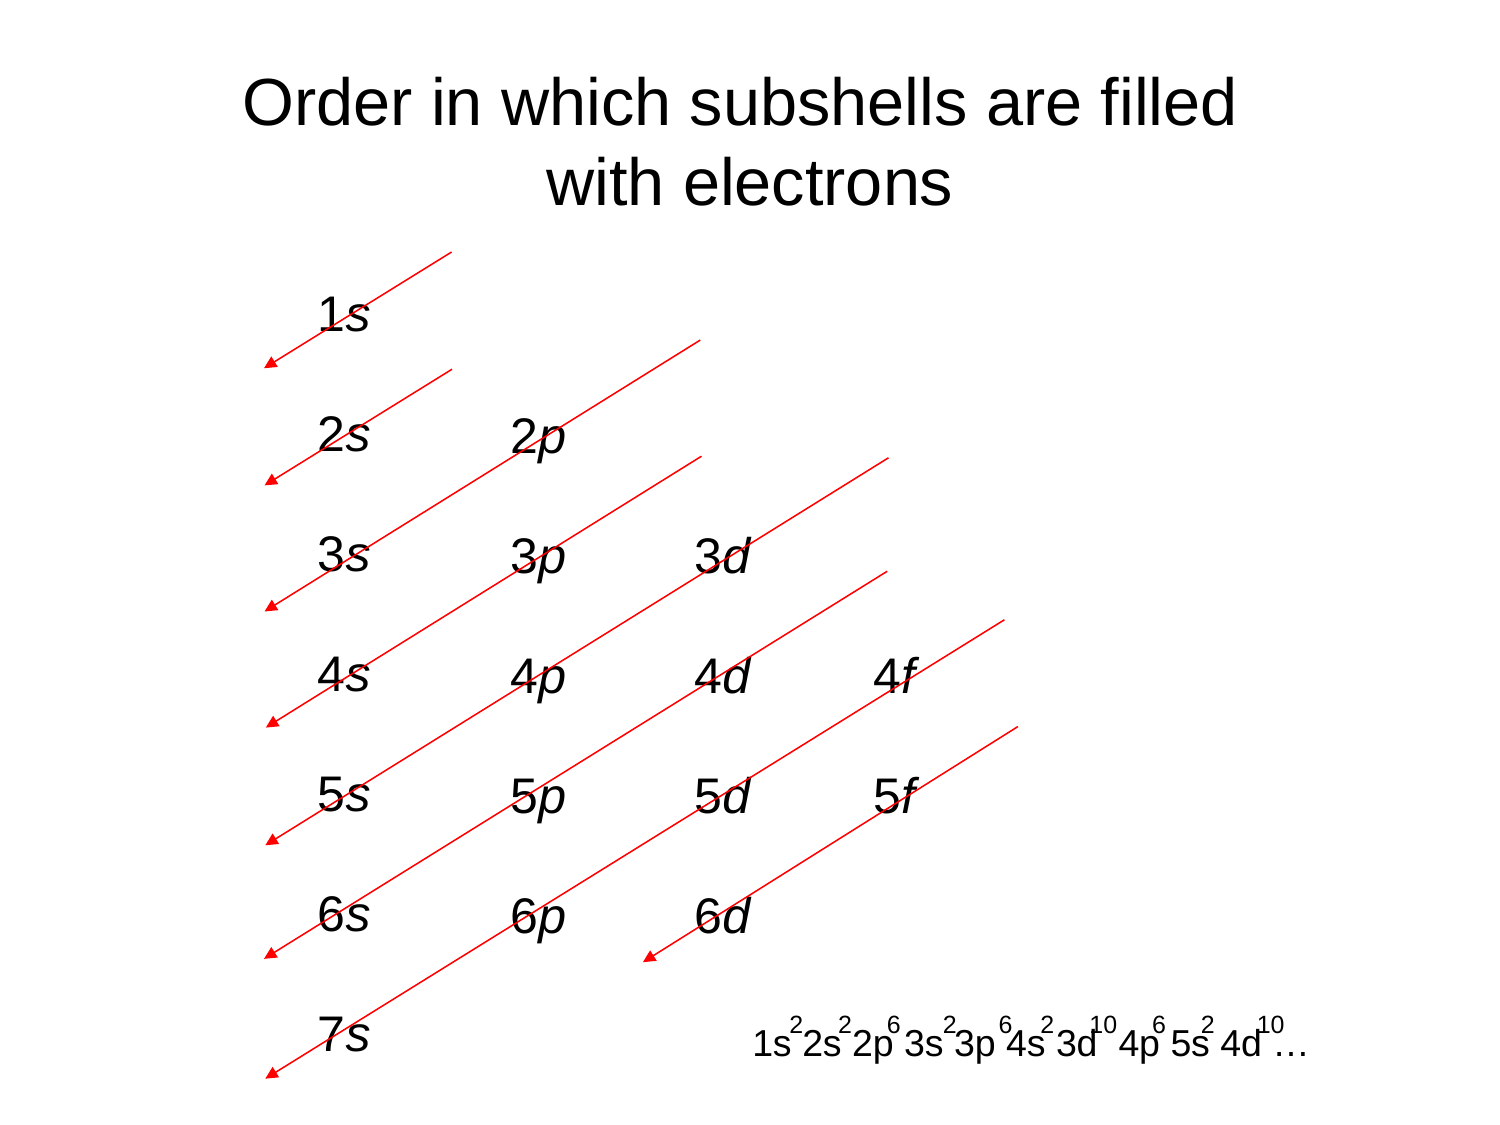

# Order in which subshells are filled with electrons

1s

2s

3s

4s

5s

6s

7s

2p

3p

4p

5p

6p

3d

4d

5d

6d

4f

5f

 2     2     6      2      6    2     10     6     2      10
1s 2s 2p 3s 3p 4s 3d  4p 5s 4d …